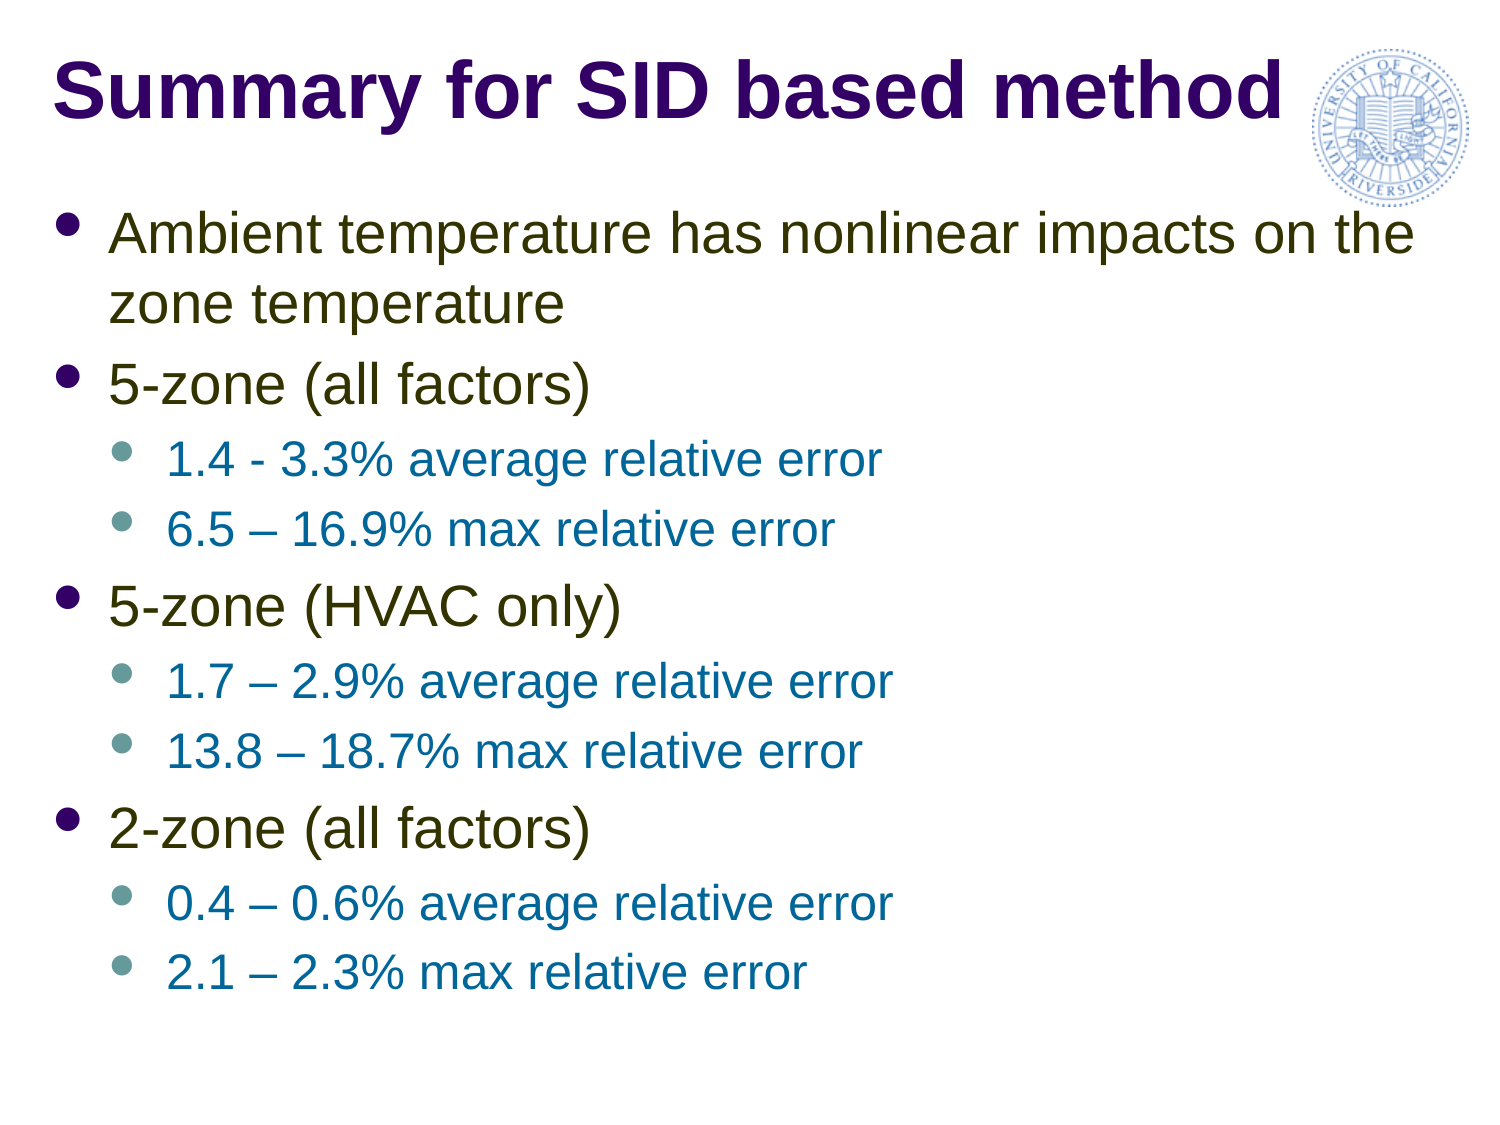

# Summary for SID based method
Ambient temperature has nonlinear impacts on the zone temperature
5-zone (all factors)
1.4 - 3.3% average relative error
6.5 – 16.9% max relative error
5-zone (HVAC only)
1.7 – 2.9% average relative error
13.8 – 18.7% max relative error
2-zone (all factors)
0.4 – 0.6% average relative error
2.1 – 2.3% max relative error